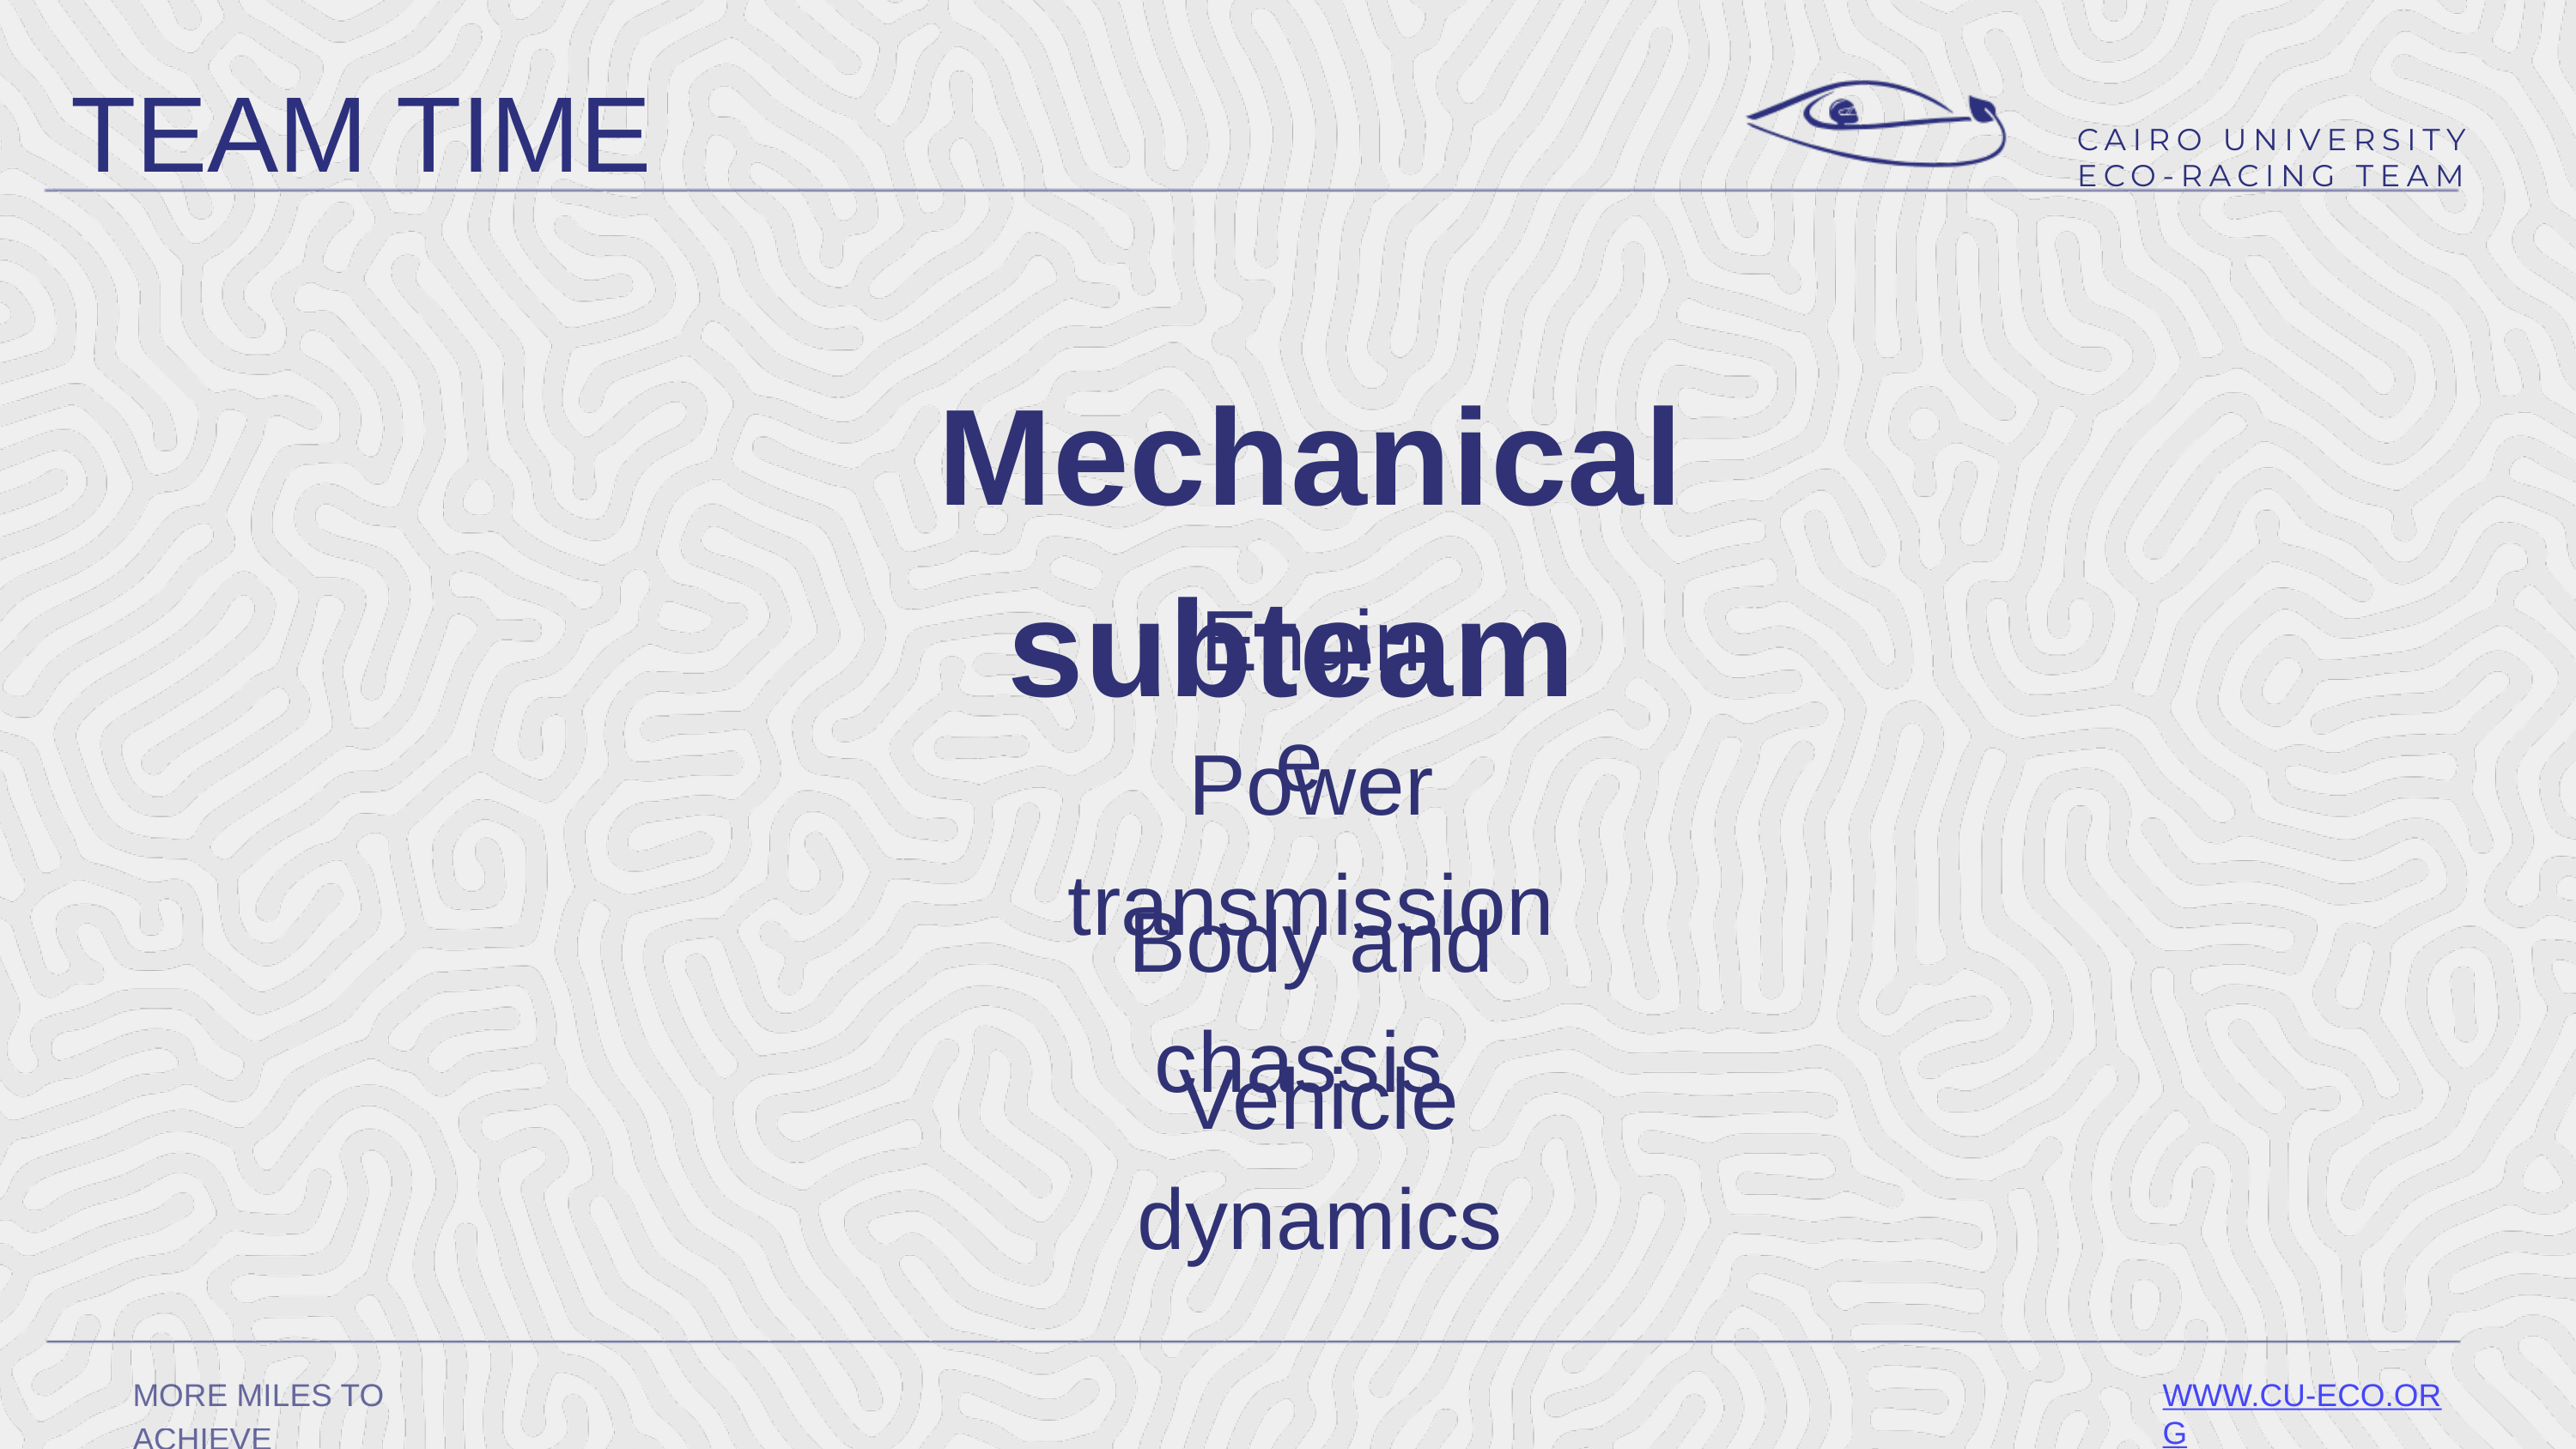

TEAM TIME
CAIRO UNIVERSITY ECO-RACING TEAM
Mechanical subteam
Engine
Power transmission
Body and chassis
Vehicle dynamics
MORE MILES TO ACHIEVE
WWW.CU-ECO.ORG